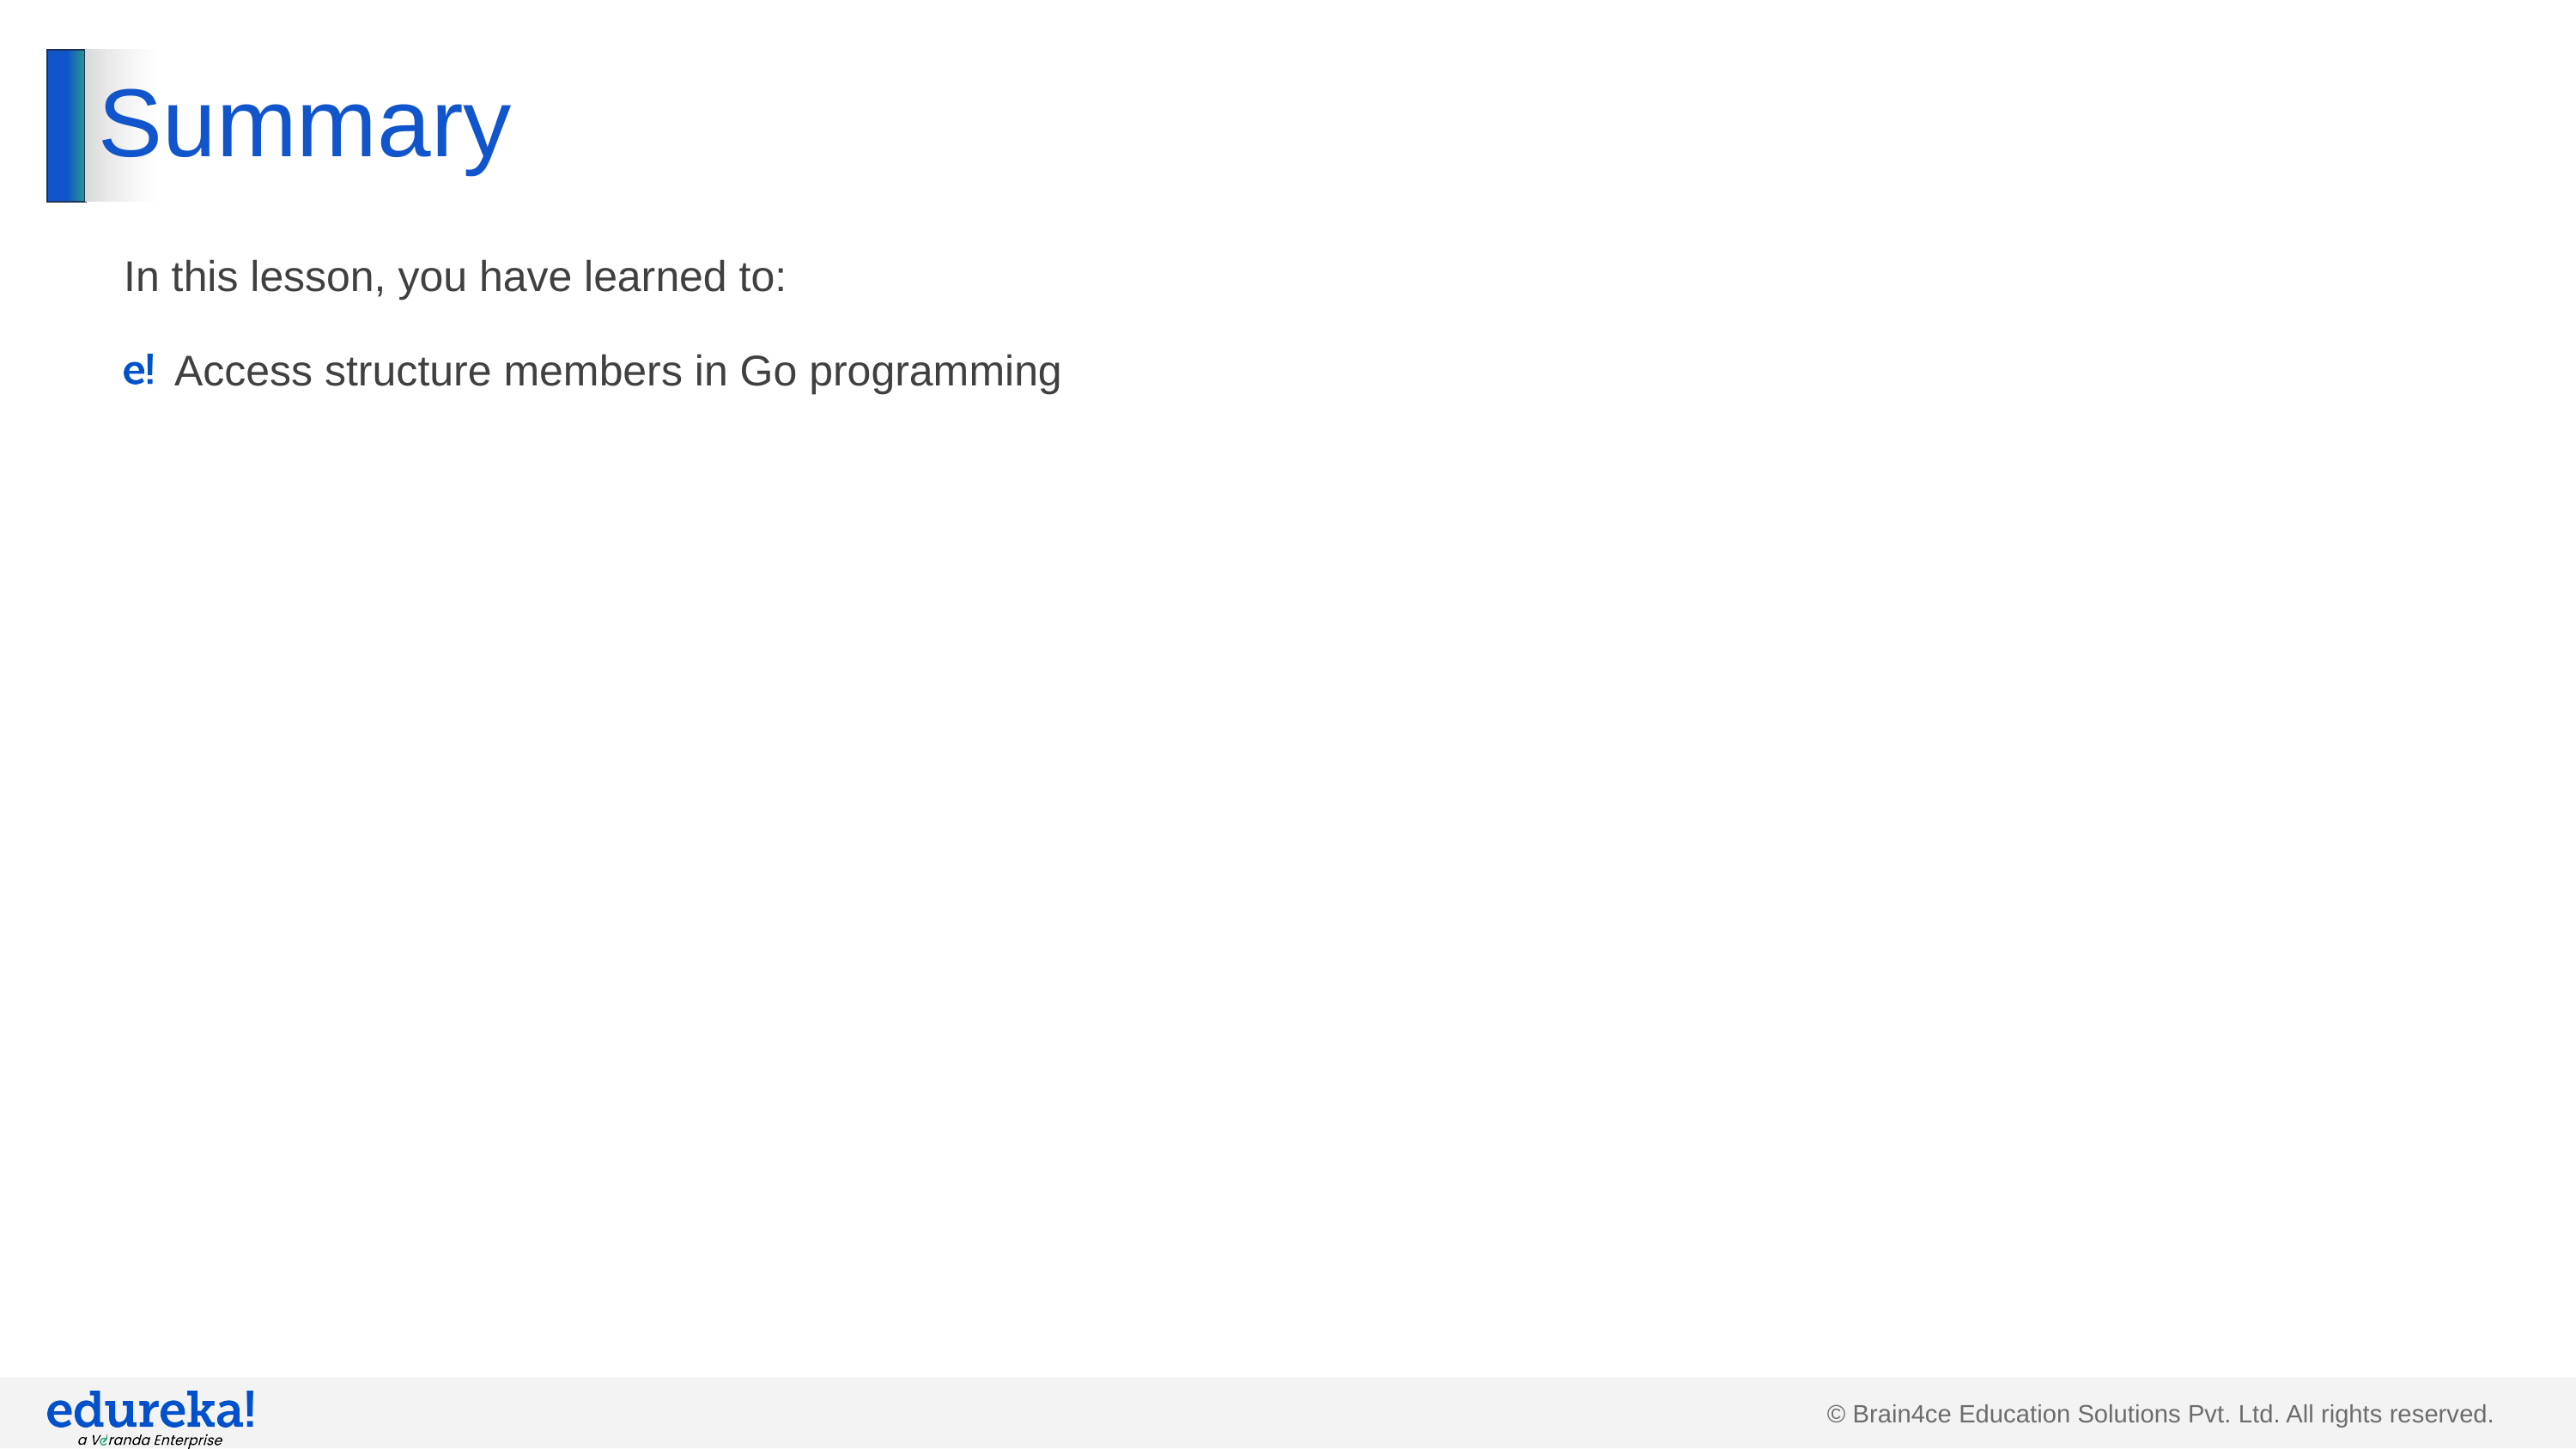

# Summary
In this lesson, you have learned to:
Access structure members in Go programming